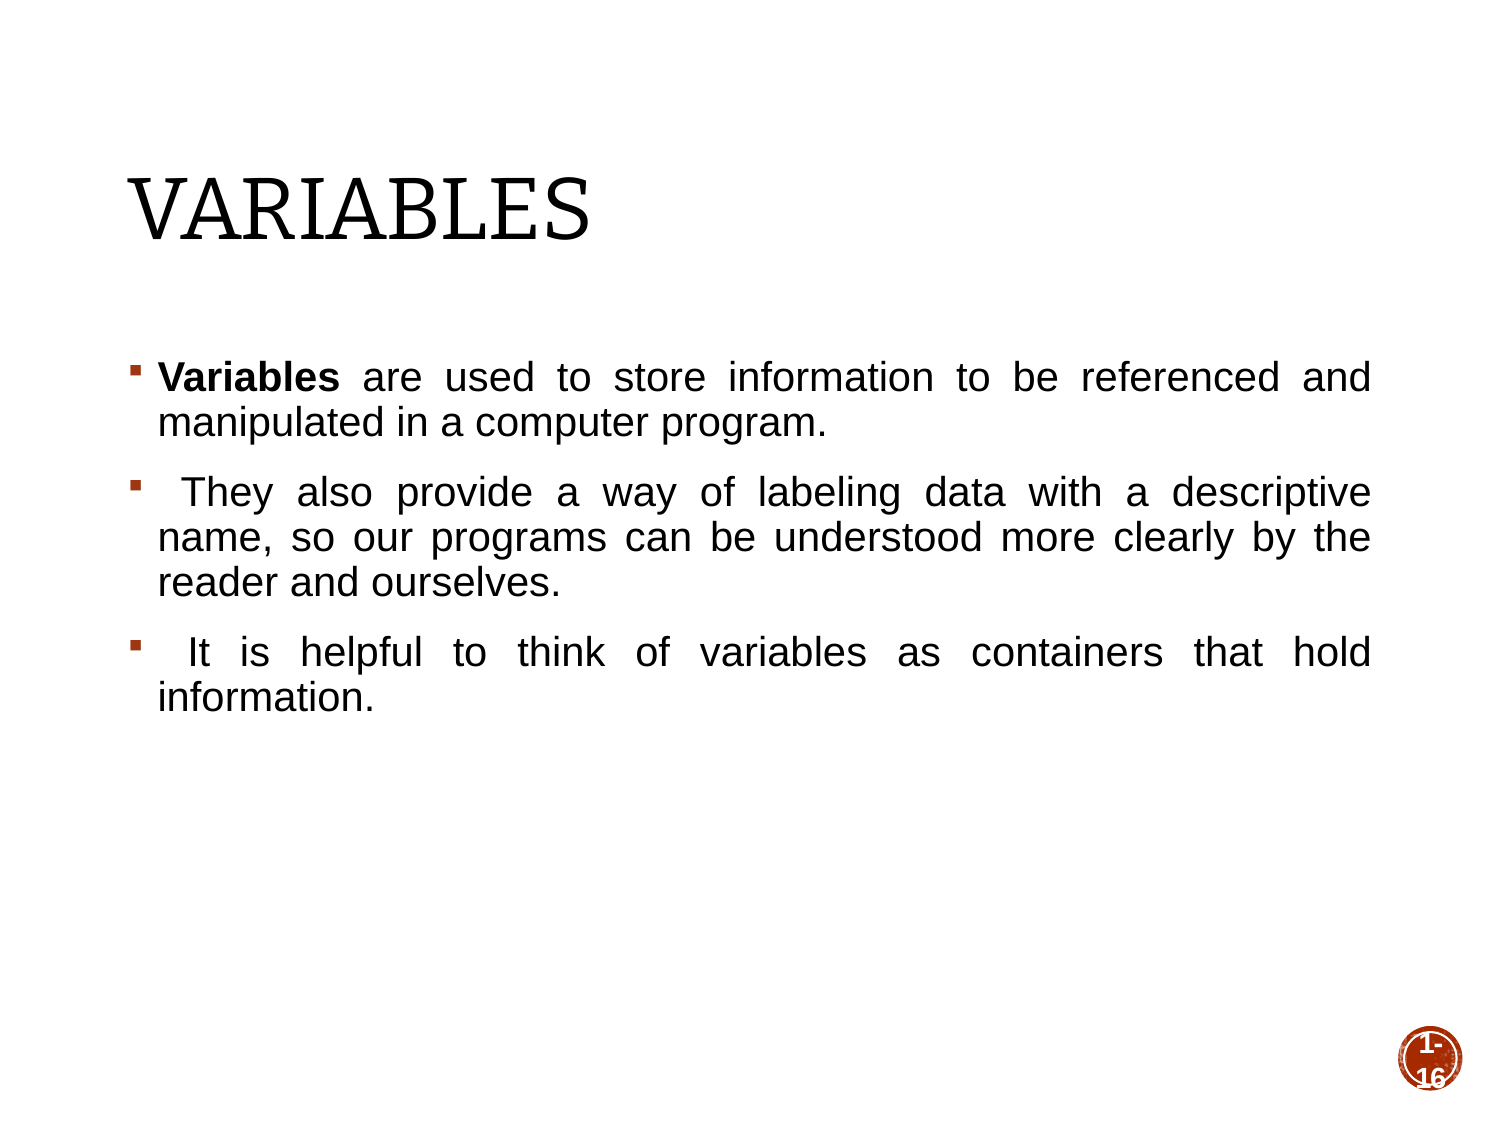

# Variables
Variables are used to store information to be referenced and manipulated in a computer program.
 They also provide a way of labeling data with a descriptive name, so our programs can be understood more clearly by the reader and ourselves.
 It is helpful to think of variables as containers that hold information.

1-16